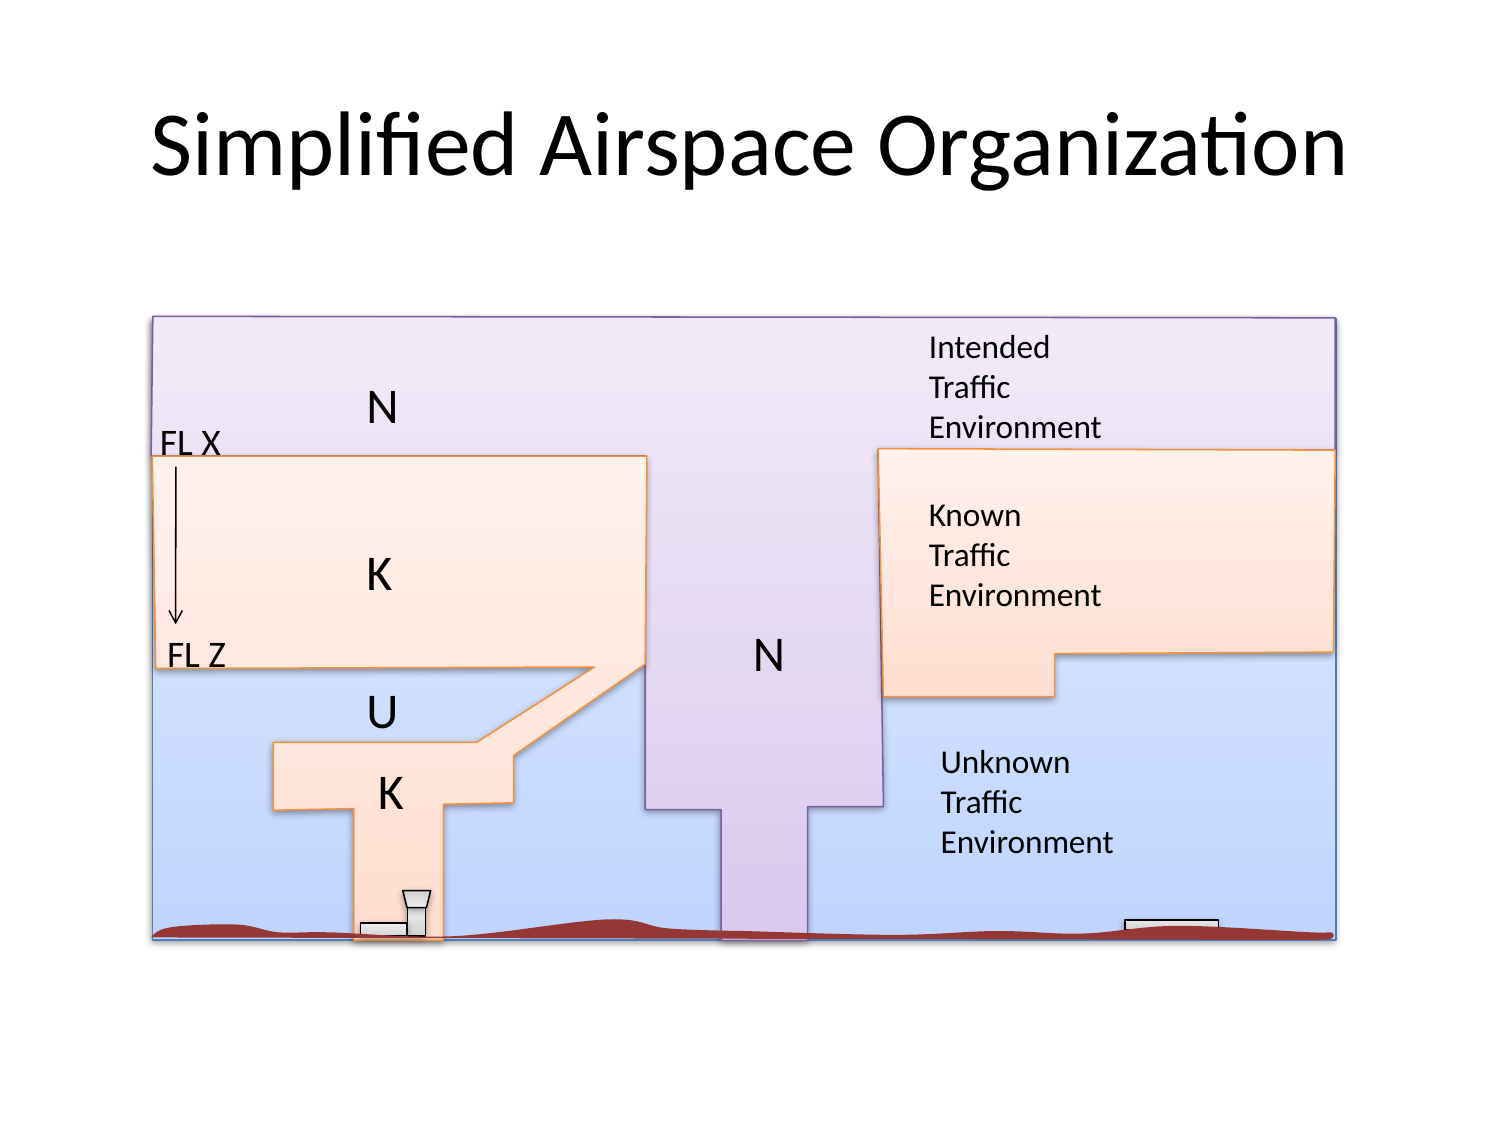

# Simplified Airspace Organization

Intended
Traffic
Environment
N
FL X

Known
Traffic
Environment
K
N
FL Z
U
Unknown
Traffic
Environment
K